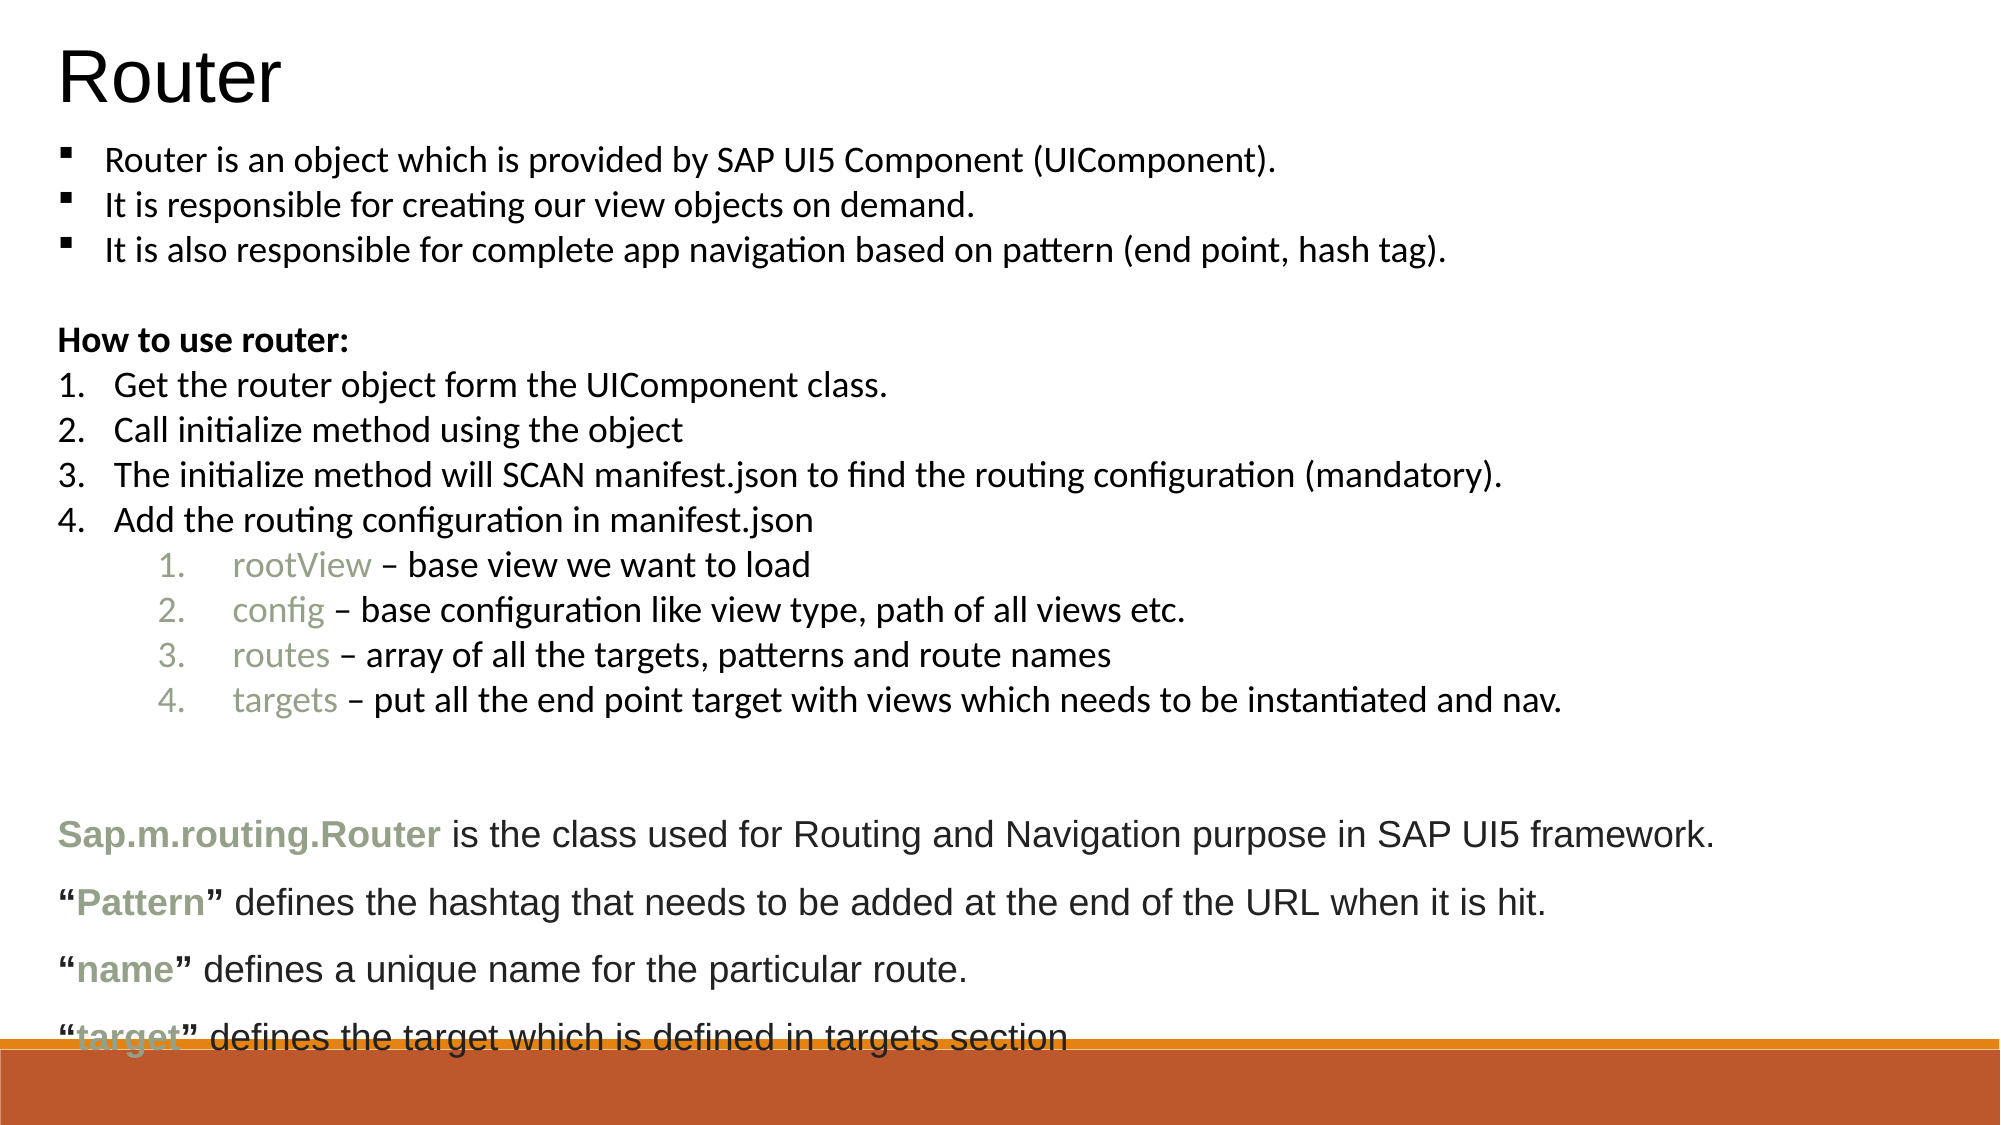

Router
Router is an object which is provided by SAP UI5 Component (UIComponent).
It is responsible for creating our view objects on demand.
It is also responsible for complete app navigation based on pattern (end point, hash tag).

How to use router:
Get the router object form the UIComponent class.
Call initialize method using the object
The initialize method will SCAN manifest.json to find the routing configuration (mandatory).
Add the routing configuration in manifest.json
rootView – base view we want to load
config – base configuration like view type, path of all views etc.
routes – array of all the targets, patterns and route names
targets – put all the end point target with views which needs to be instantiated and nav.

Sap.m.routing.Router is the class used for Routing and Navigation purpose in SAP UI5 framework.
“Pattern” defines the hashtag that needs to be added at the end of the URL when it is hit.
“name” defines a unique name for the particular route.
“target” defines the target which is defined in targets section